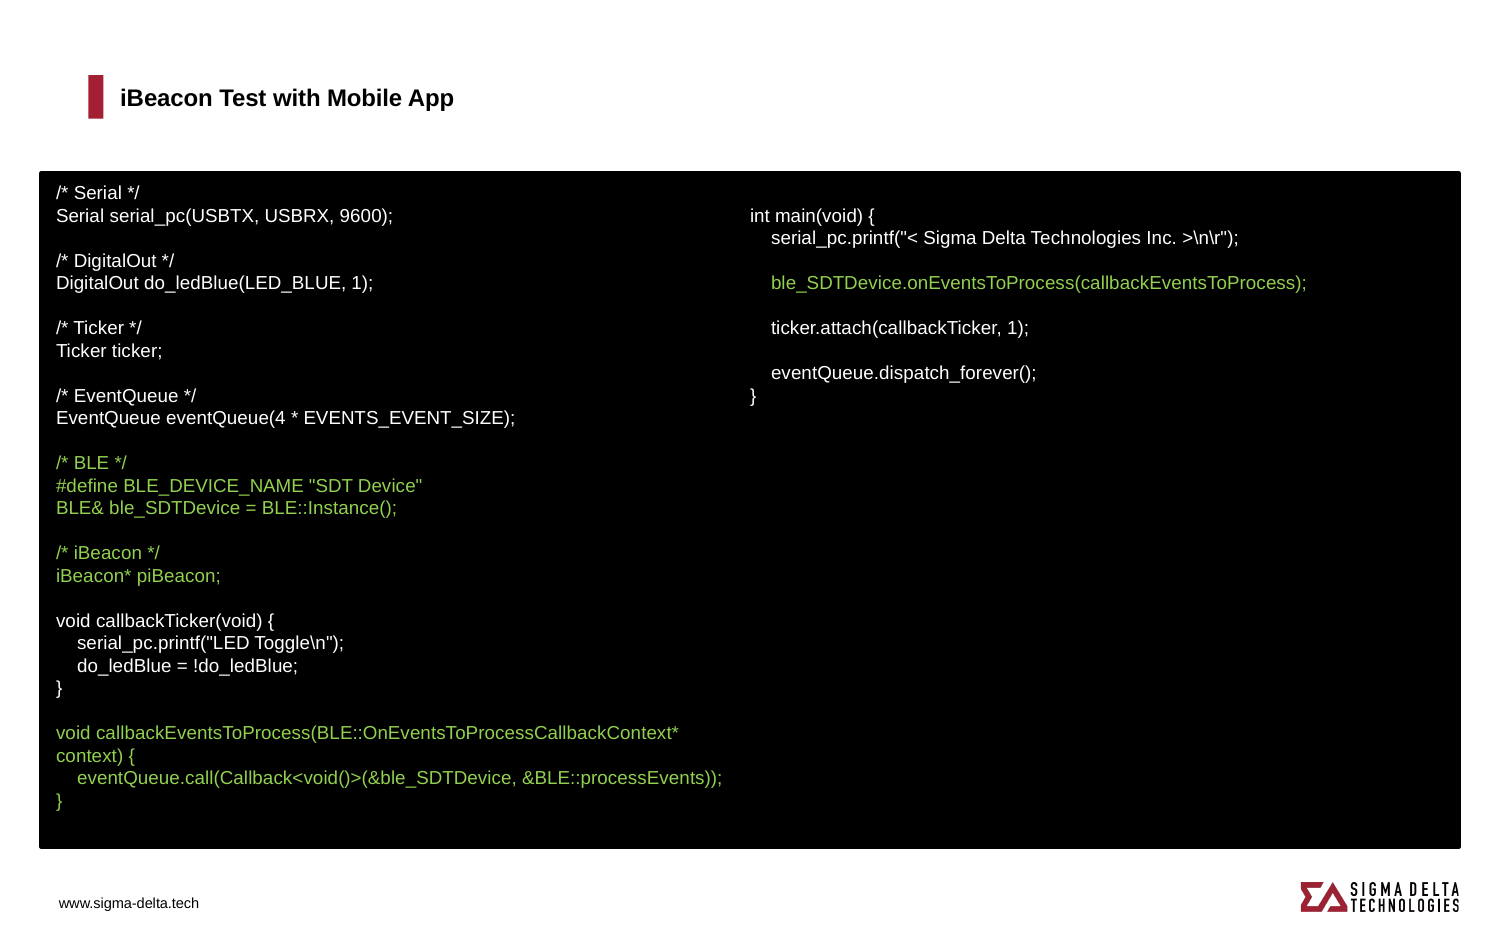

# iBeacon Test with Mobile App
/* Serial */
Serial serial_pc(USBTX, USBRX, 9600);

/* DigitalOut */
DigitalOut do_ledBlue(LED_BLUE, 1);

/* Ticker */
Ticker ticker;

/* EventQueue */
EventQueue eventQueue(4 * EVENTS_EVENT_SIZE);

/* BLE */
#define BLE_DEVICE_NAME "SDT Device"
BLE& ble_SDTDevice = BLE::Instance();

/* iBeacon */
iBeacon* piBeacon;

void callbackTicker(void) {
    serial_pc.printf("LED Toggle\n");
    do_ledBlue = !do_ledBlue;
}

void callbackEventsToProcess(BLE::OnEventsToProcessCallbackContext* context) {
    eventQueue.call(Callback<void()>(&ble_SDTDevice, &BLE::processEvents));
}

int main(void) {
    serial_pc.printf("< Sigma Delta Technologies Inc. >\n\r");

    ble_SDTDevice.onEventsToProcess(callbackEventsToProcess);

    ticker.attach(callbackTicker, 1);

    eventQueue.dispatch_forever();
}